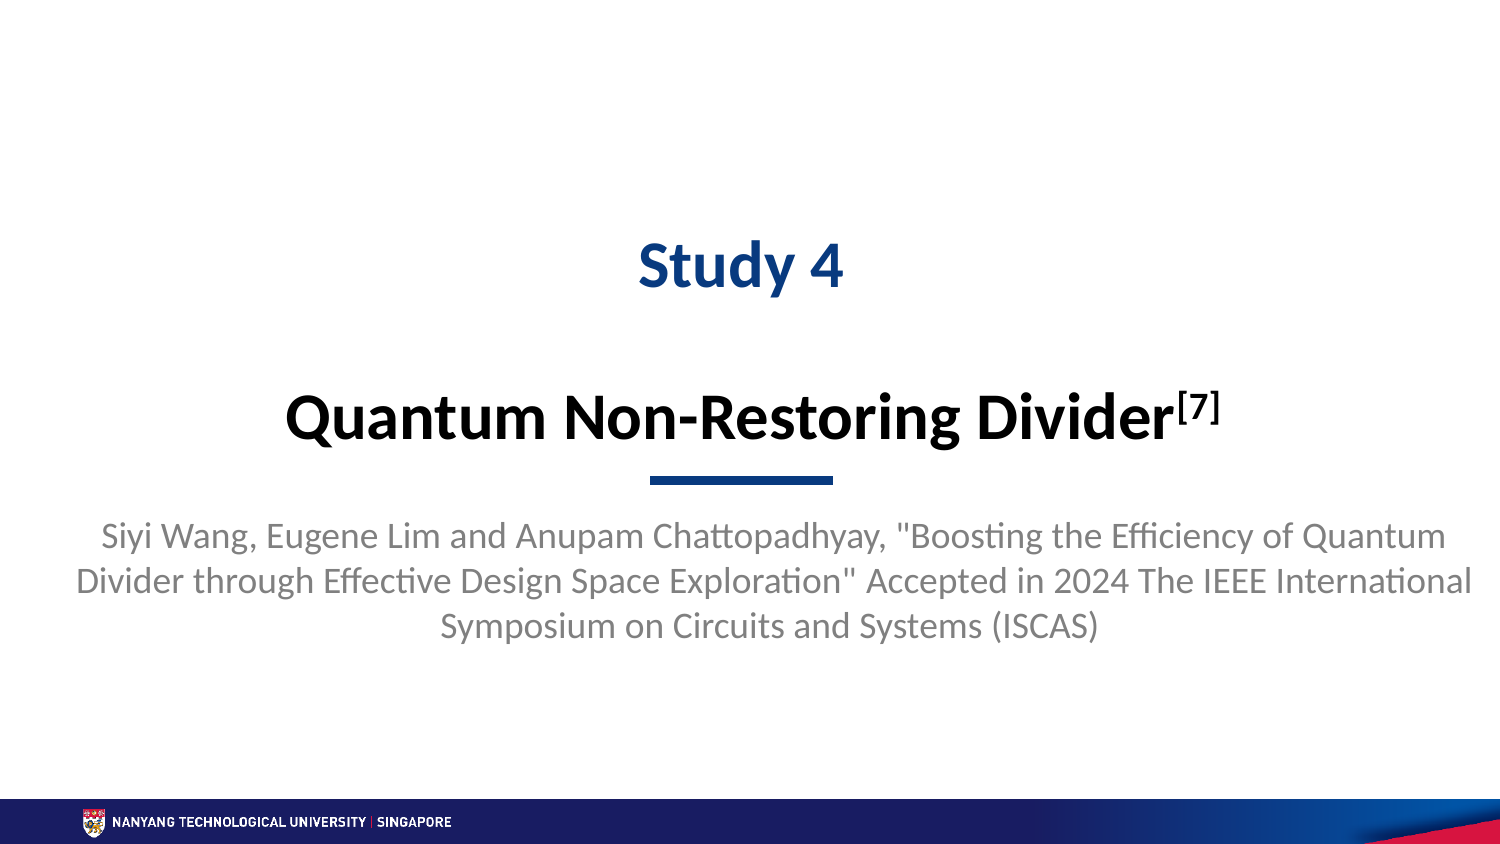

Study 4
Quantum Non-Restoring Divider[7]
Siyi Wang, Eugene Lim and Anupam Chattopadhyay, "Boosting the Efficiency of Quantum Divider through Effective Design Space Exploration" Accepted in 2024 The IEEE International Symposium on Circuits and Systems (ISCAS)